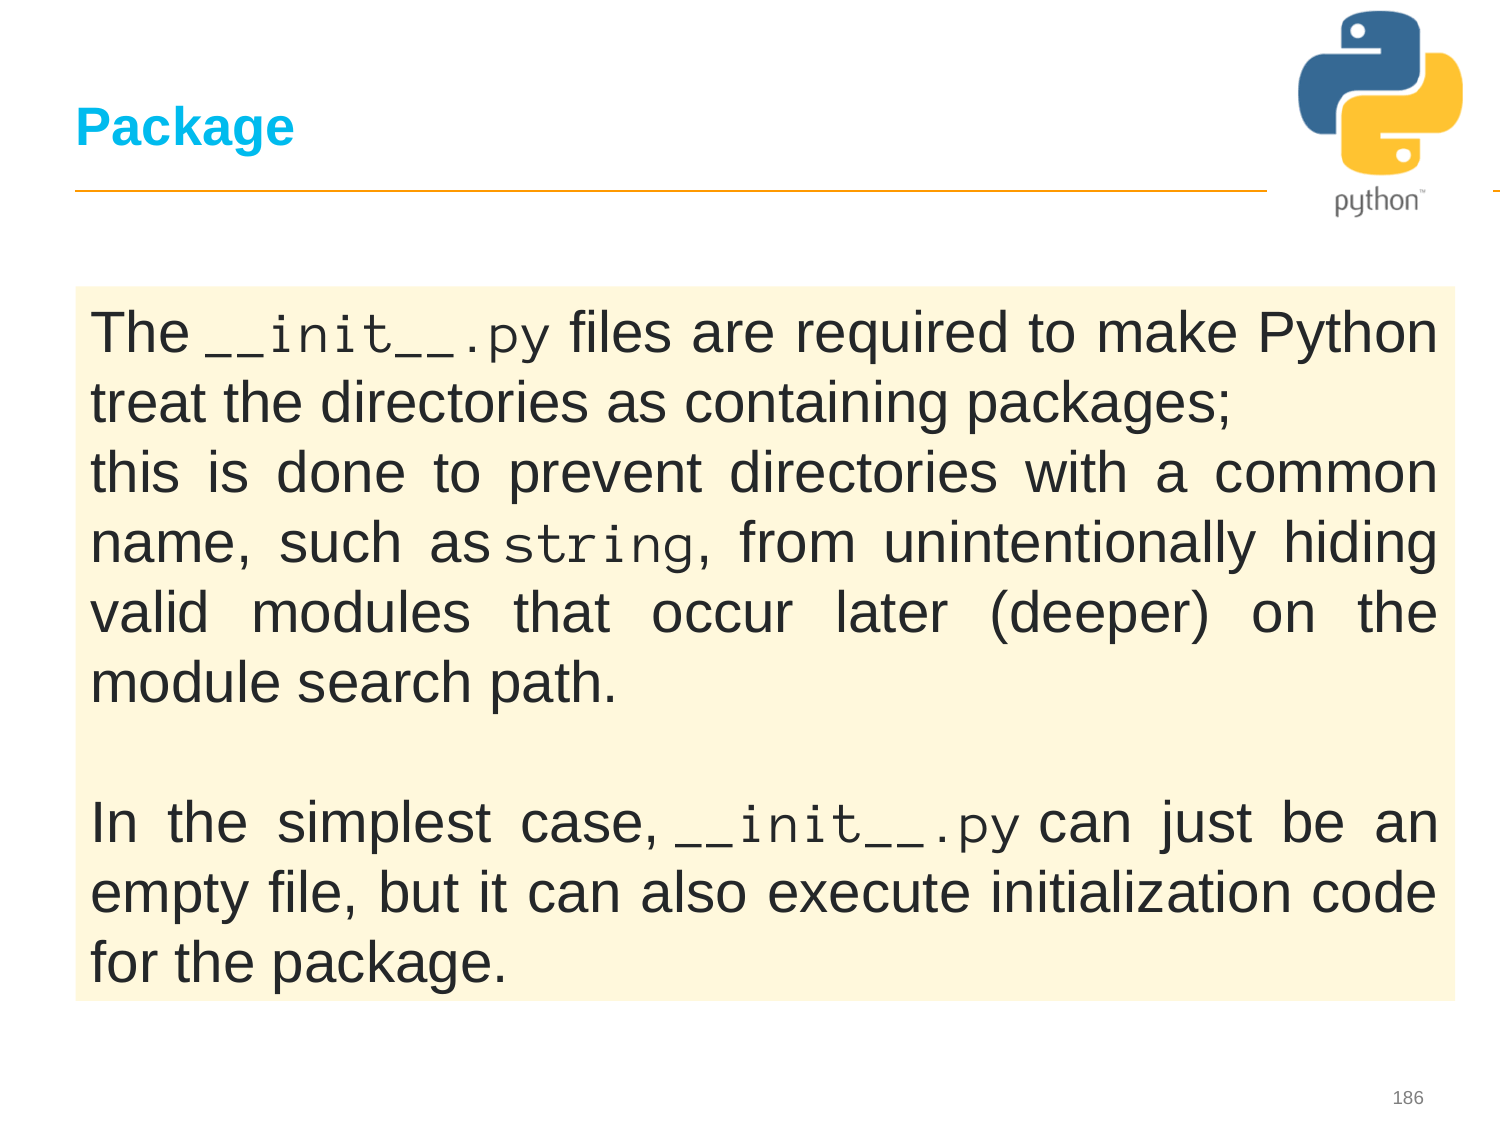

186
# Package
The __init__.py files are required to make Python treat the directories as containing packages;
this is done to prevent directories with a common name, such as string, from unintentionally hiding valid modules that occur later (deeper) on the module search path.

In the simplest case, __init__.py can just be an empty file, but it can also execute initialization code for the package.